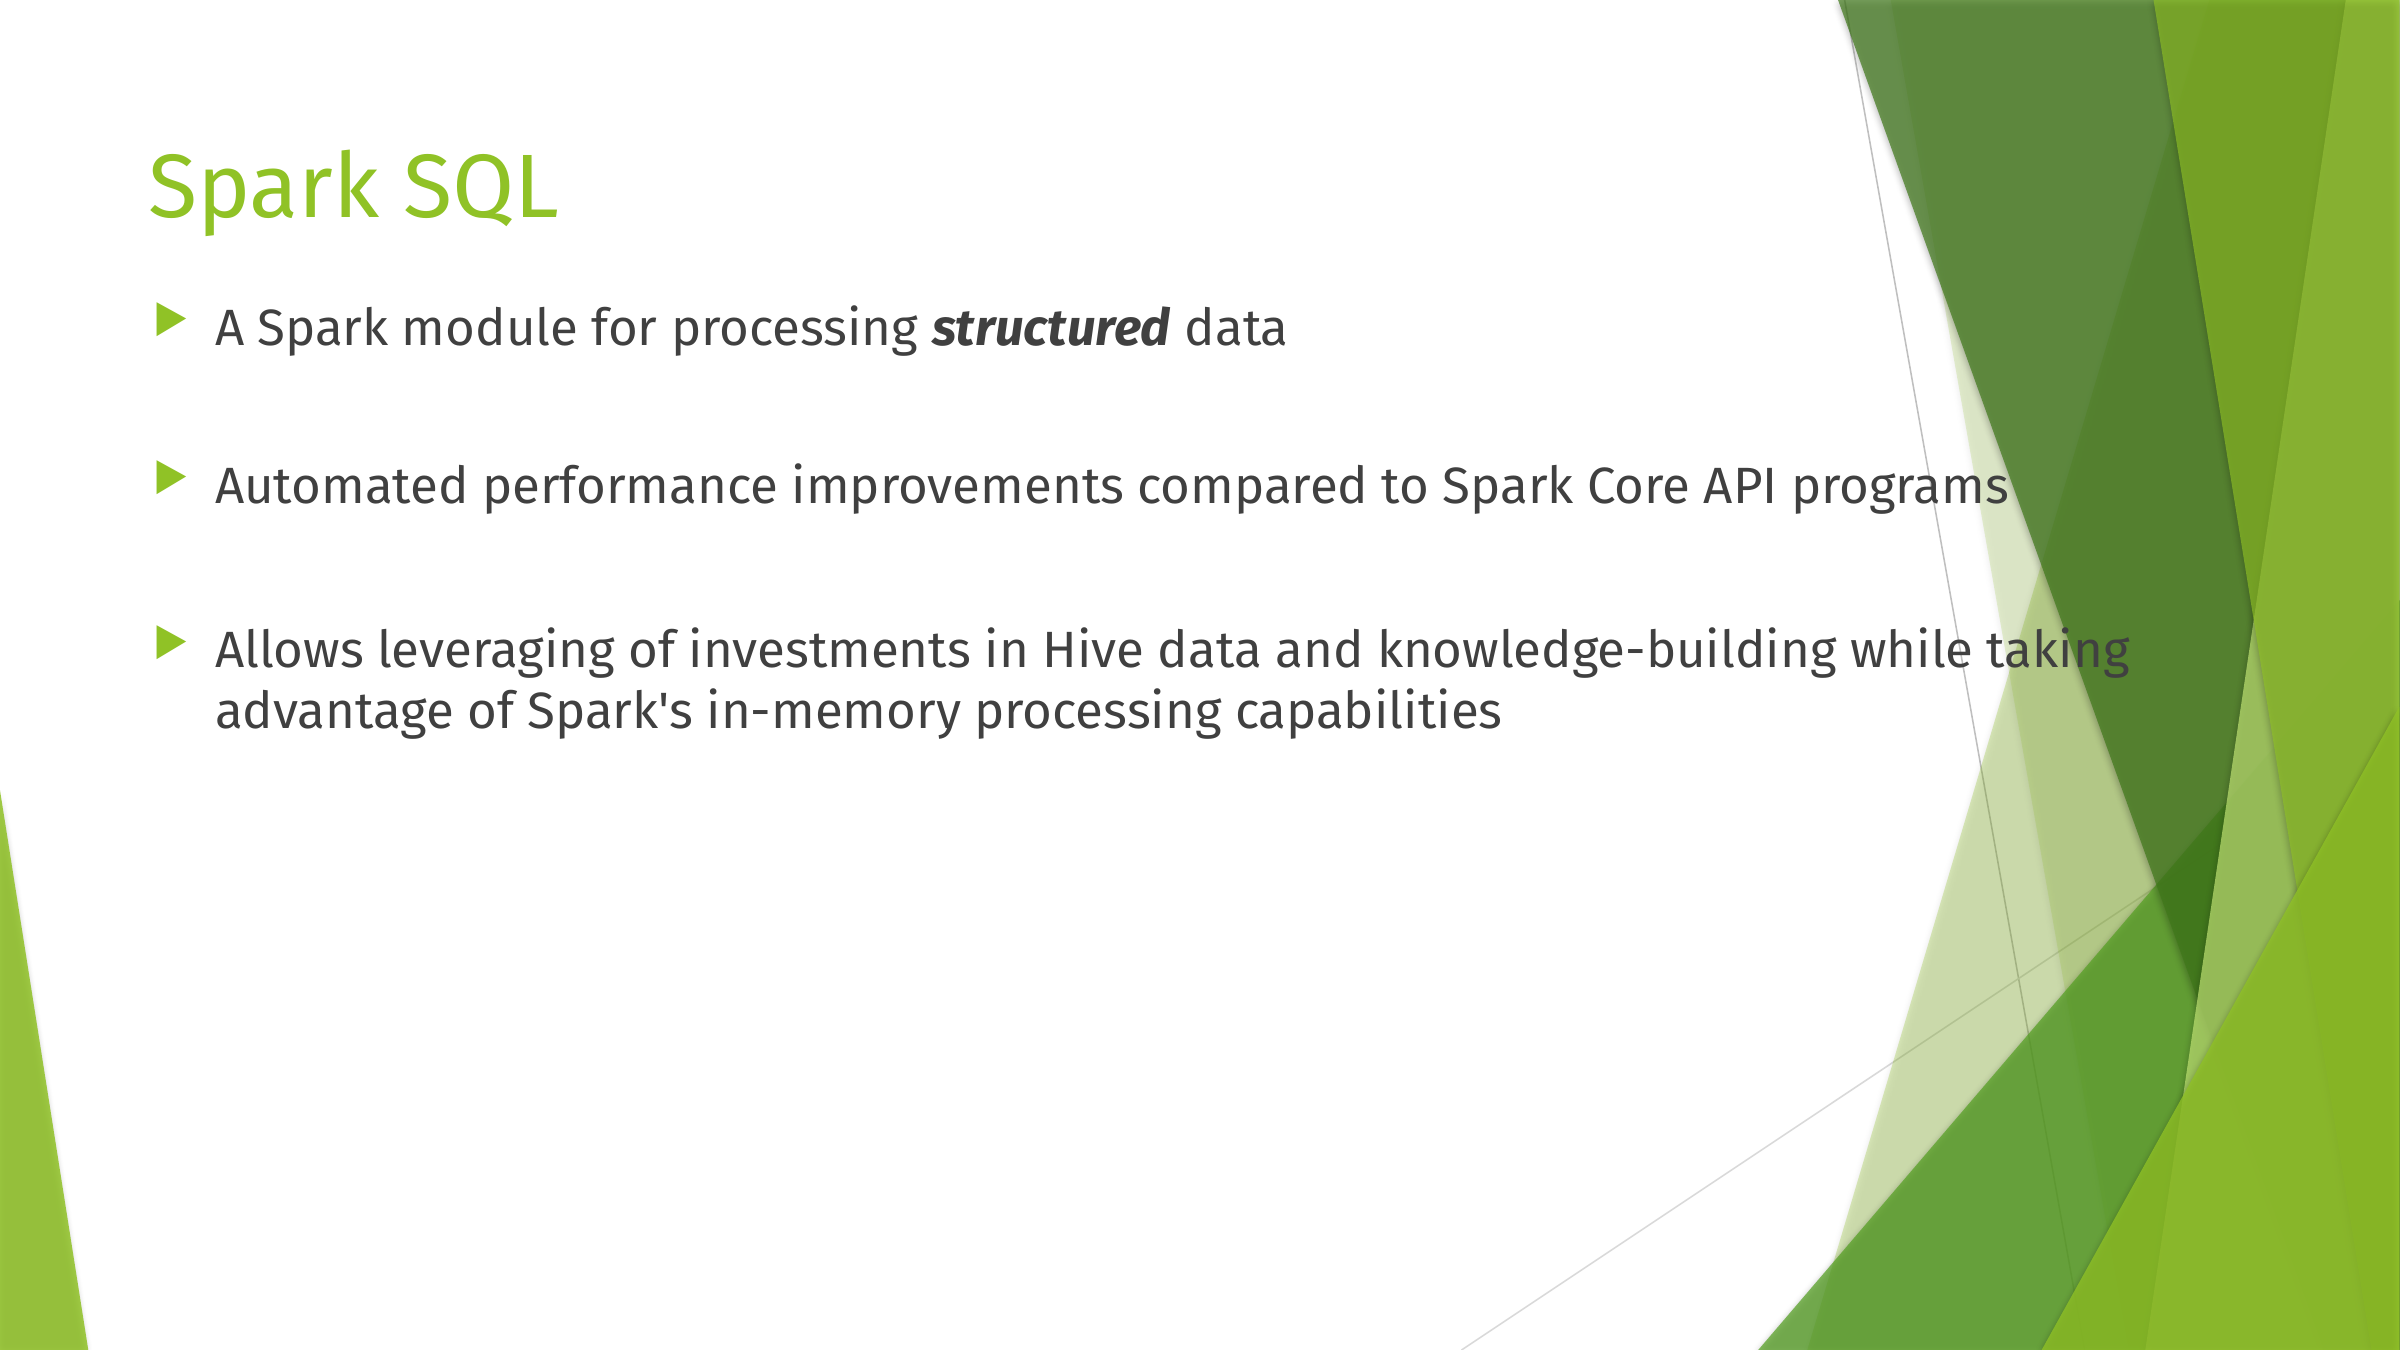

# Spark SQL
A Spark module for processing structured data

Automated performance improvements compared to Spark Core API programs

Allows leveraging of investments in Hive data and knowledge-building while taking advantage of Spark's in-memory processing capabilities